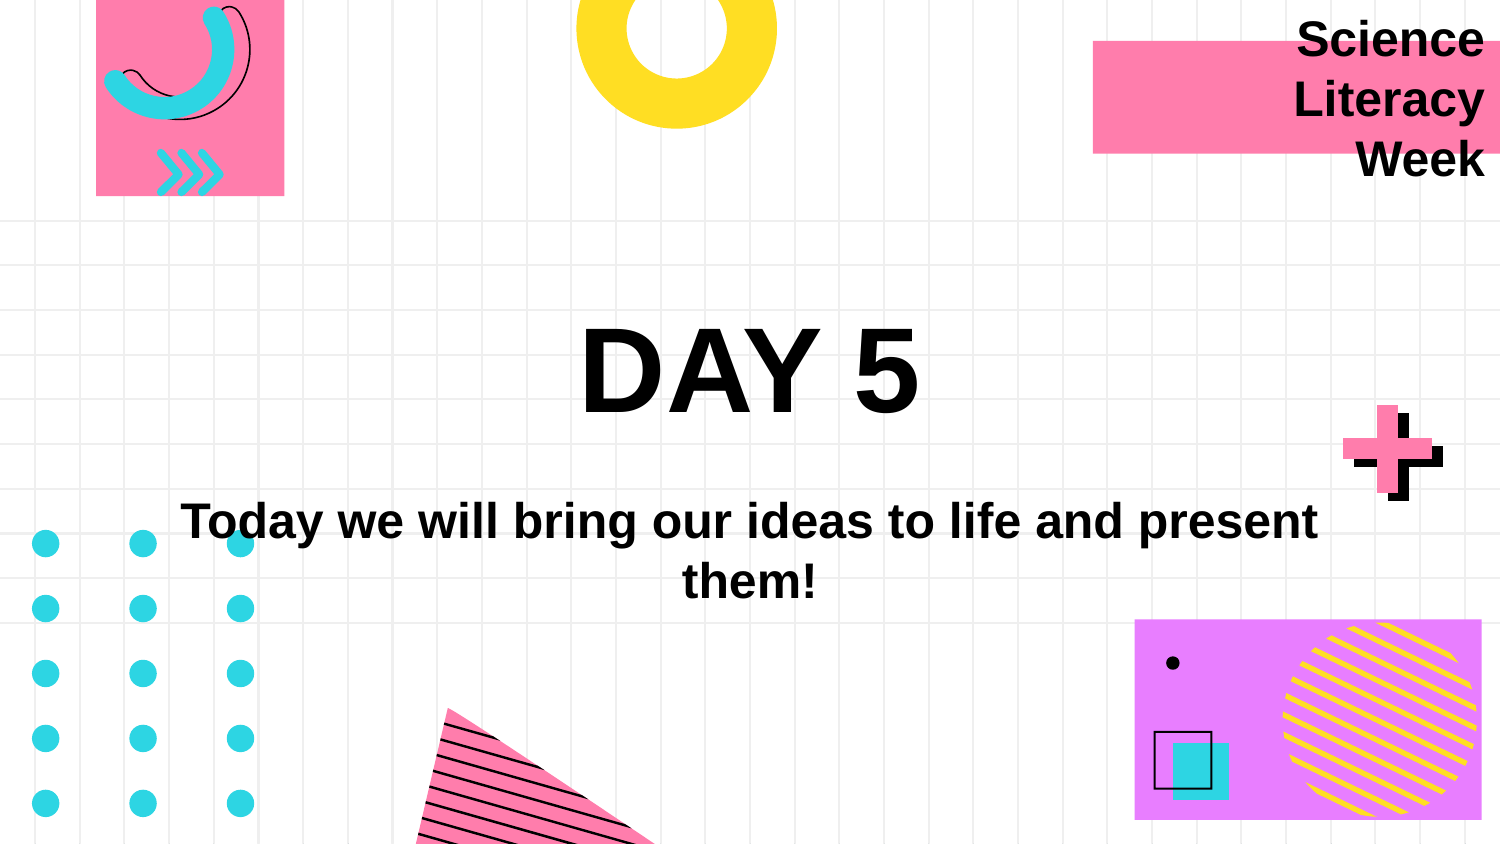

Science Literacy Week
# DAY 5
Today we will bring our ideas to life and present them!